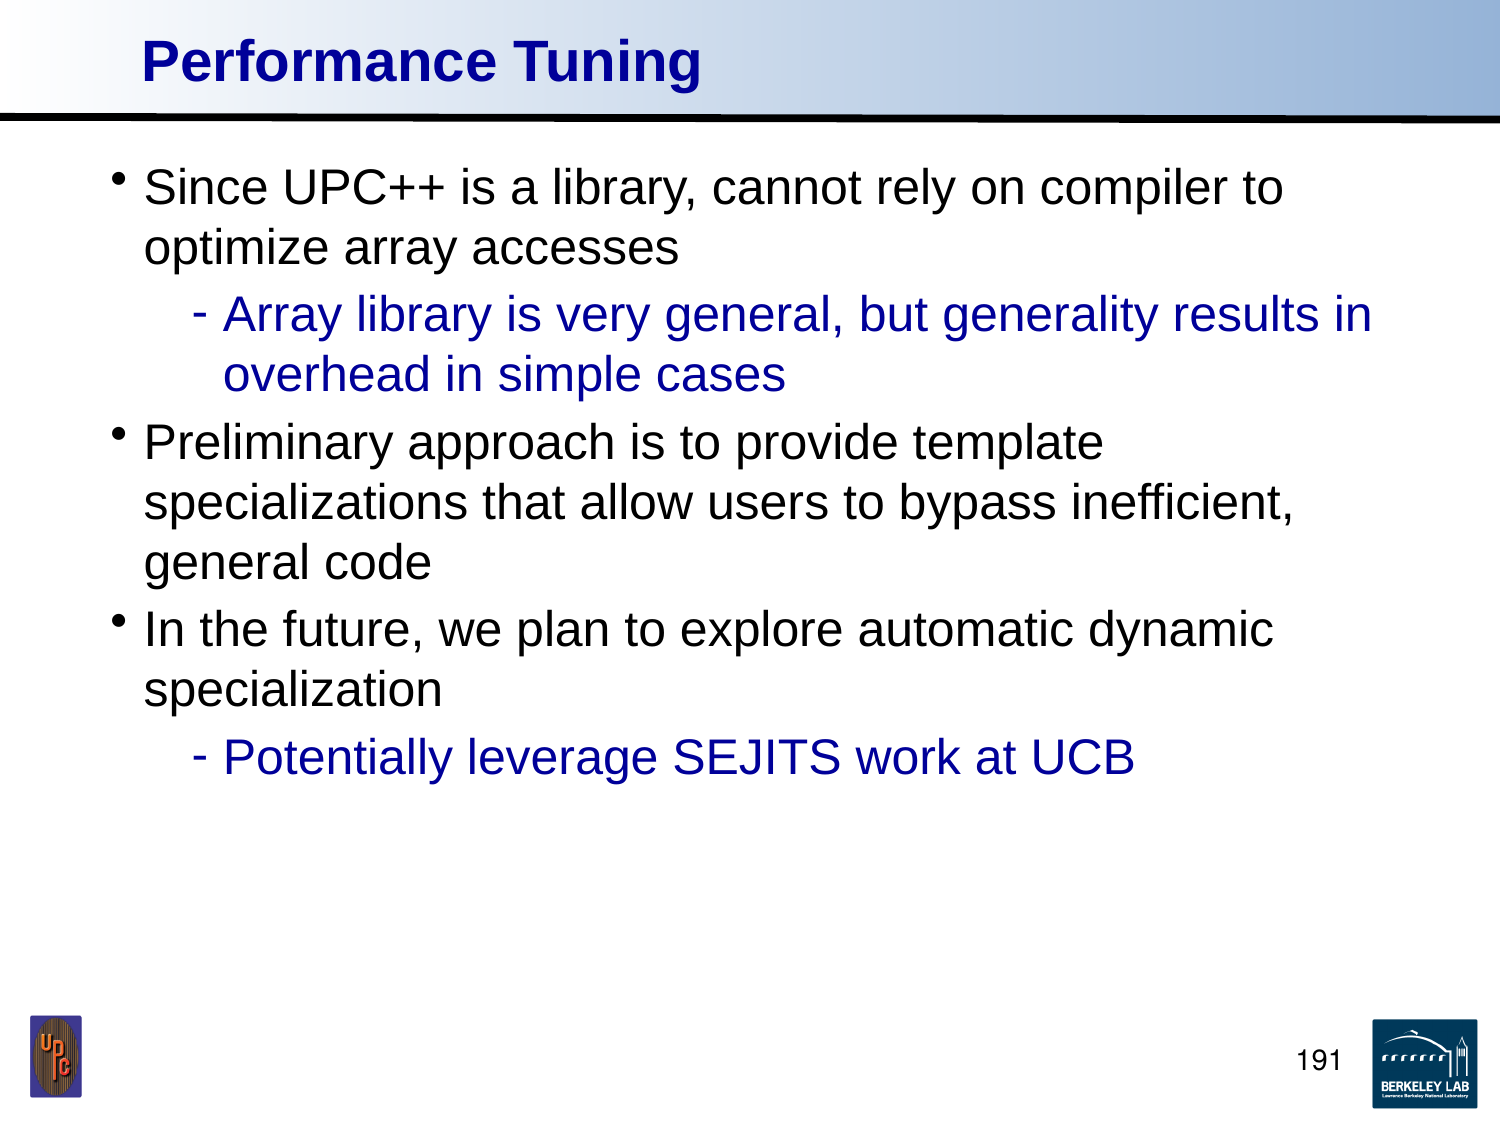

# Performance Tuning
Since UPC++ is a library, cannot rely on compiler to optimize array accesses
Array library is very general, but generality results in overhead in simple cases
Preliminary approach is to provide template specializations that allow users to bypass inefficient, general code
In the future, we plan to explore automatic dynamic specialization
Potentially leverage SEJITS work at UCB
191